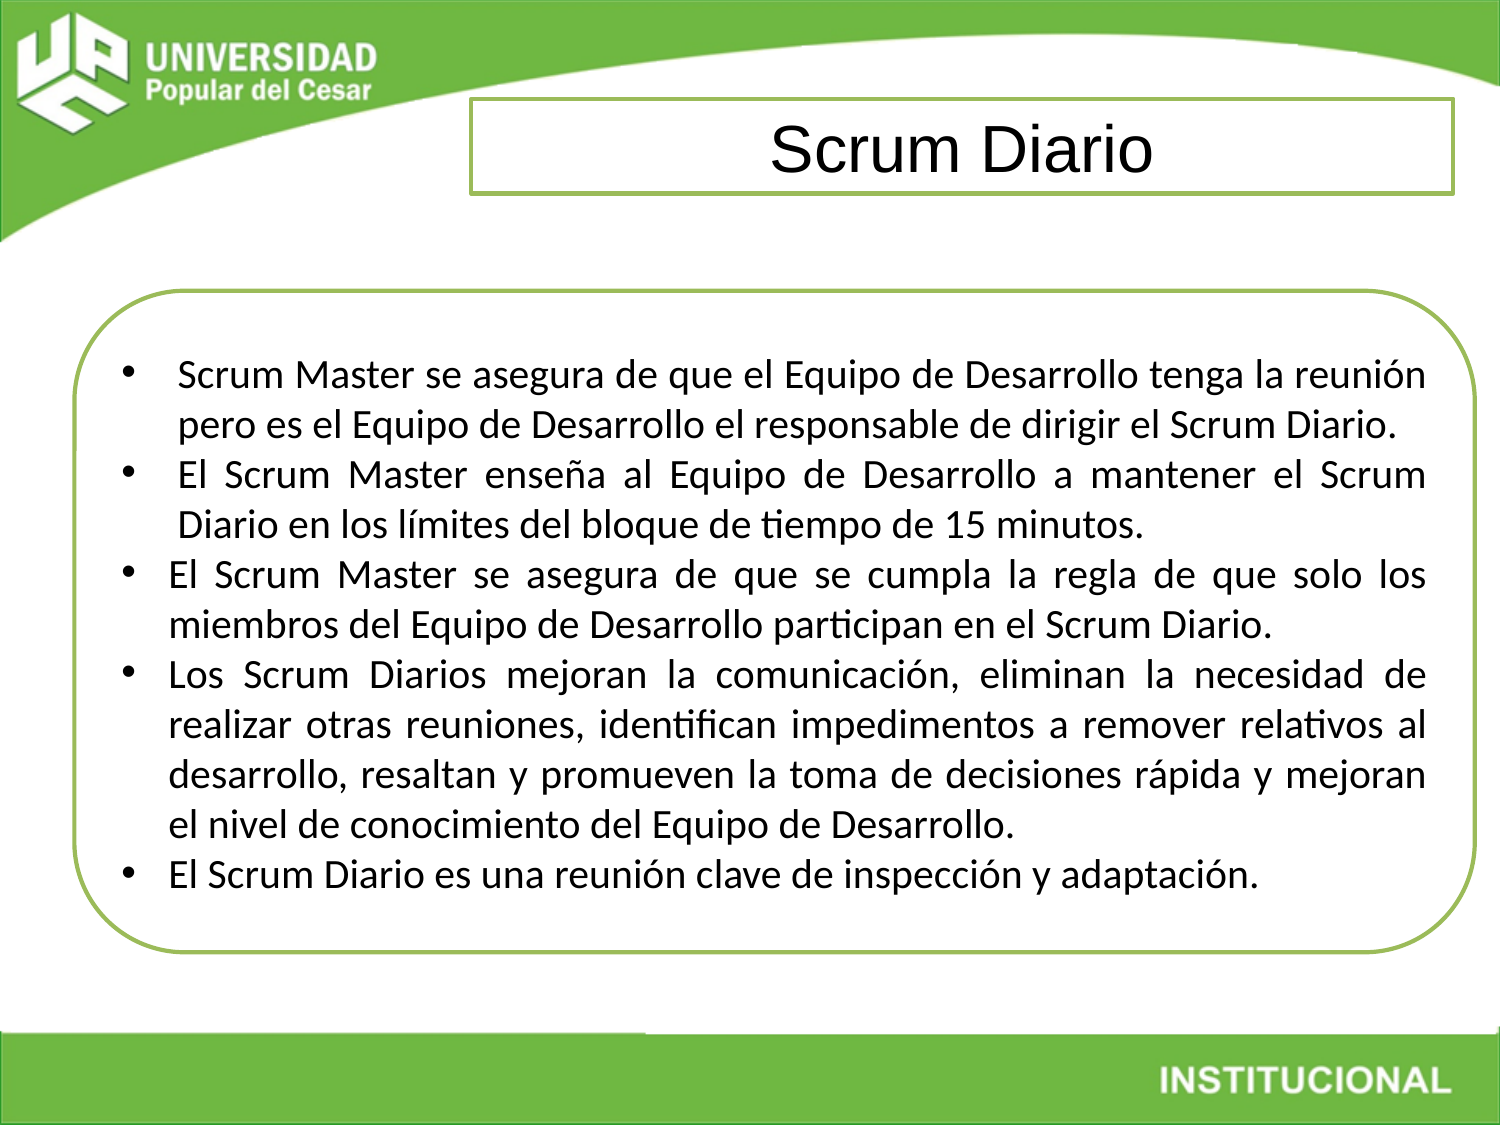

Scrum Diario
Scrum Master se asegura de que el Equipo de Desarrollo tenga la reunión pero es el Equipo de Desarrollo el responsable de dirigir el Scrum Diario.
El Scrum Master enseña al Equipo de Desarrollo a mantener el Scrum Diario en los límites del bloque de tiempo de 15 minutos.
El Scrum Master se asegura de que se cumpla la regla de que solo los miembros del Equipo de Desarrollo participan en el Scrum Diario.
Los Scrum Diarios mejoran la comunicación, eliminan la necesidad de realizar otras reuniones, identifican impedimentos a remover relativos al desarrollo, resaltan y promueven la toma de decisiones rápida y mejoran el nivel de conocimiento del Equipo de Desarrollo.
El Scrum Diario es una reunión clave de inspección y adaptación.